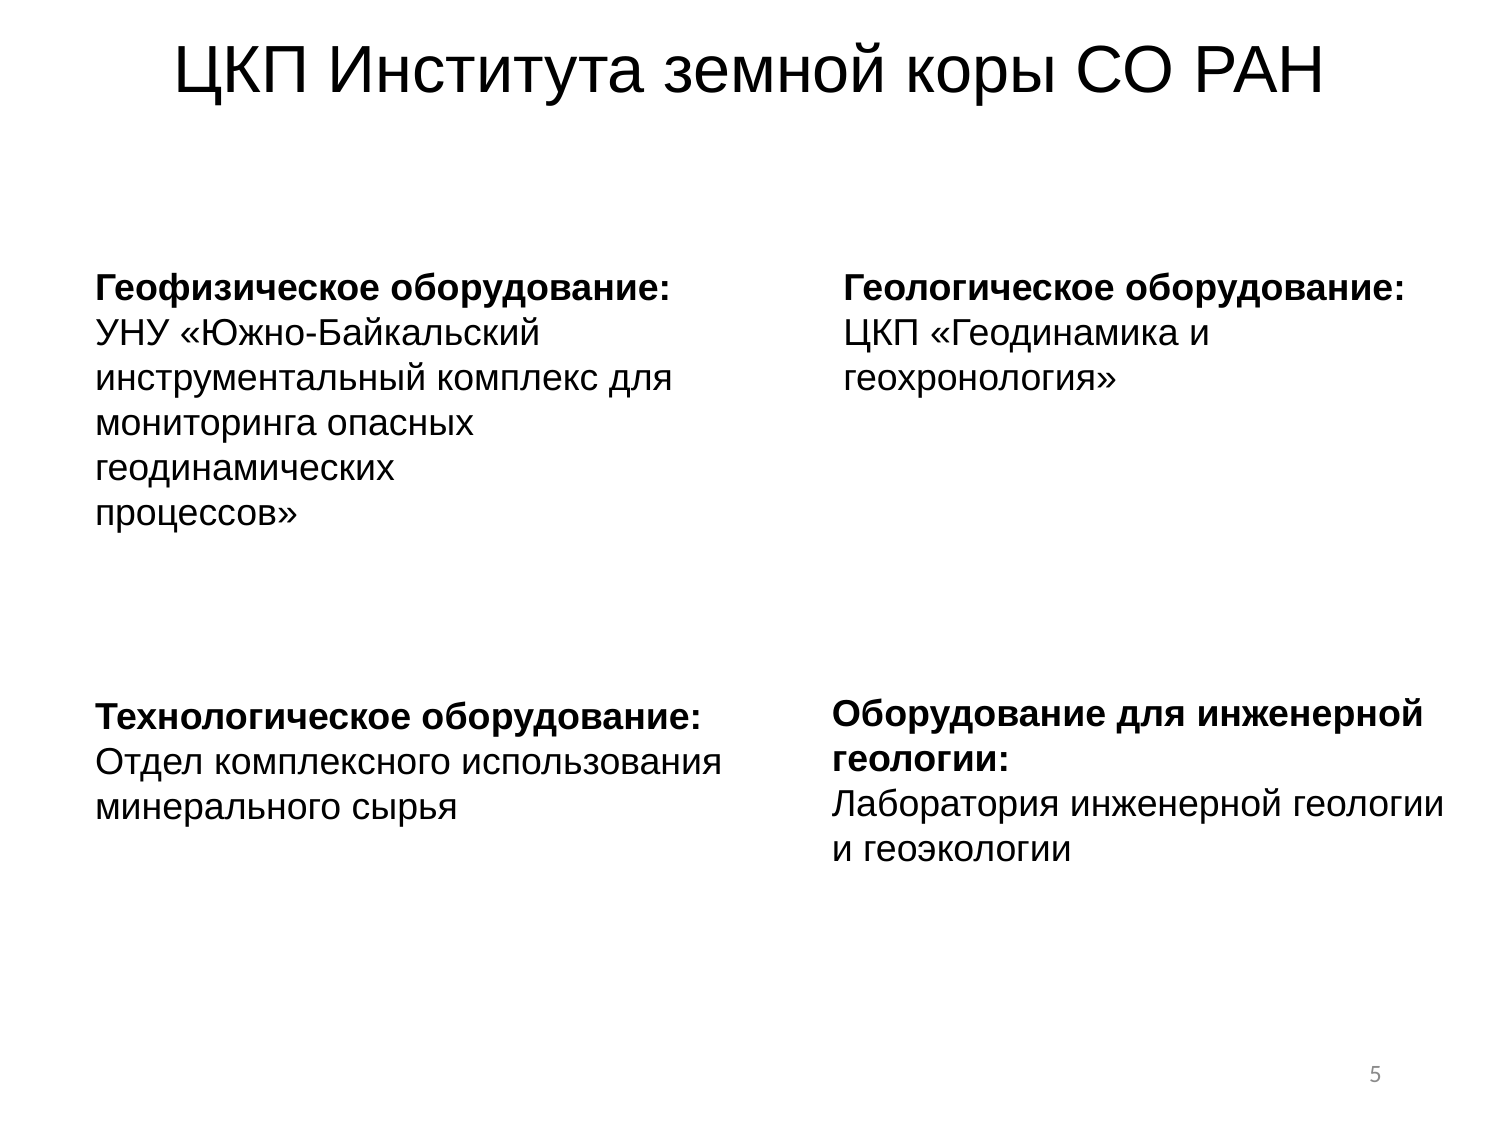

ЦКП Института земной коры СО РАН
Геофизическое оборудование:
УНУ «Южно-Байкальский
инструментальный комплекс для
мониторинга опасных геодинамических
процессов»
Геологическое оборудование:
ЦКП «Геодинамика и геохронология»

Оборудование для инженерной
геологии:
Лаборатория инженерной геологии
и геоэкологии
Технологическое оборудование:
Отдел комплексного использования минерального сырья
5